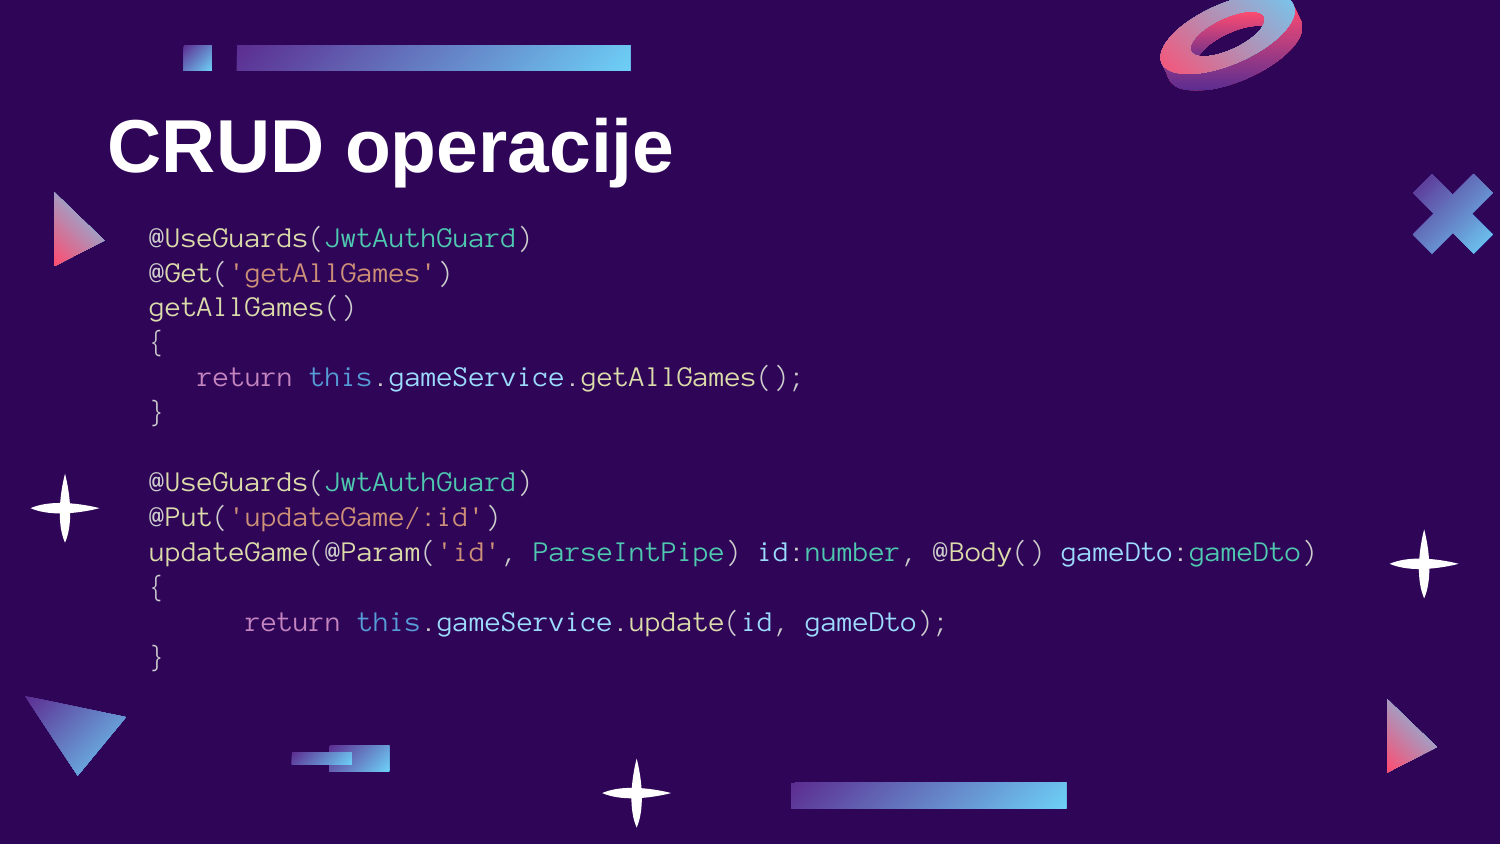

# CRUD operacije
@UseGuards(JwtAuthGuard)
@Get('getAllGames')
getAllGames()
{
   return this.gameService.getAllGames();
}

@UseGuards(JwtAuthGuard)
@Put('updateGame/:id')
updateGame(@Param('id', ParseIntPipe) id:number, @Body() gameDto:gameDto)
{
      return this.gameService.update(id, gameDto);
}